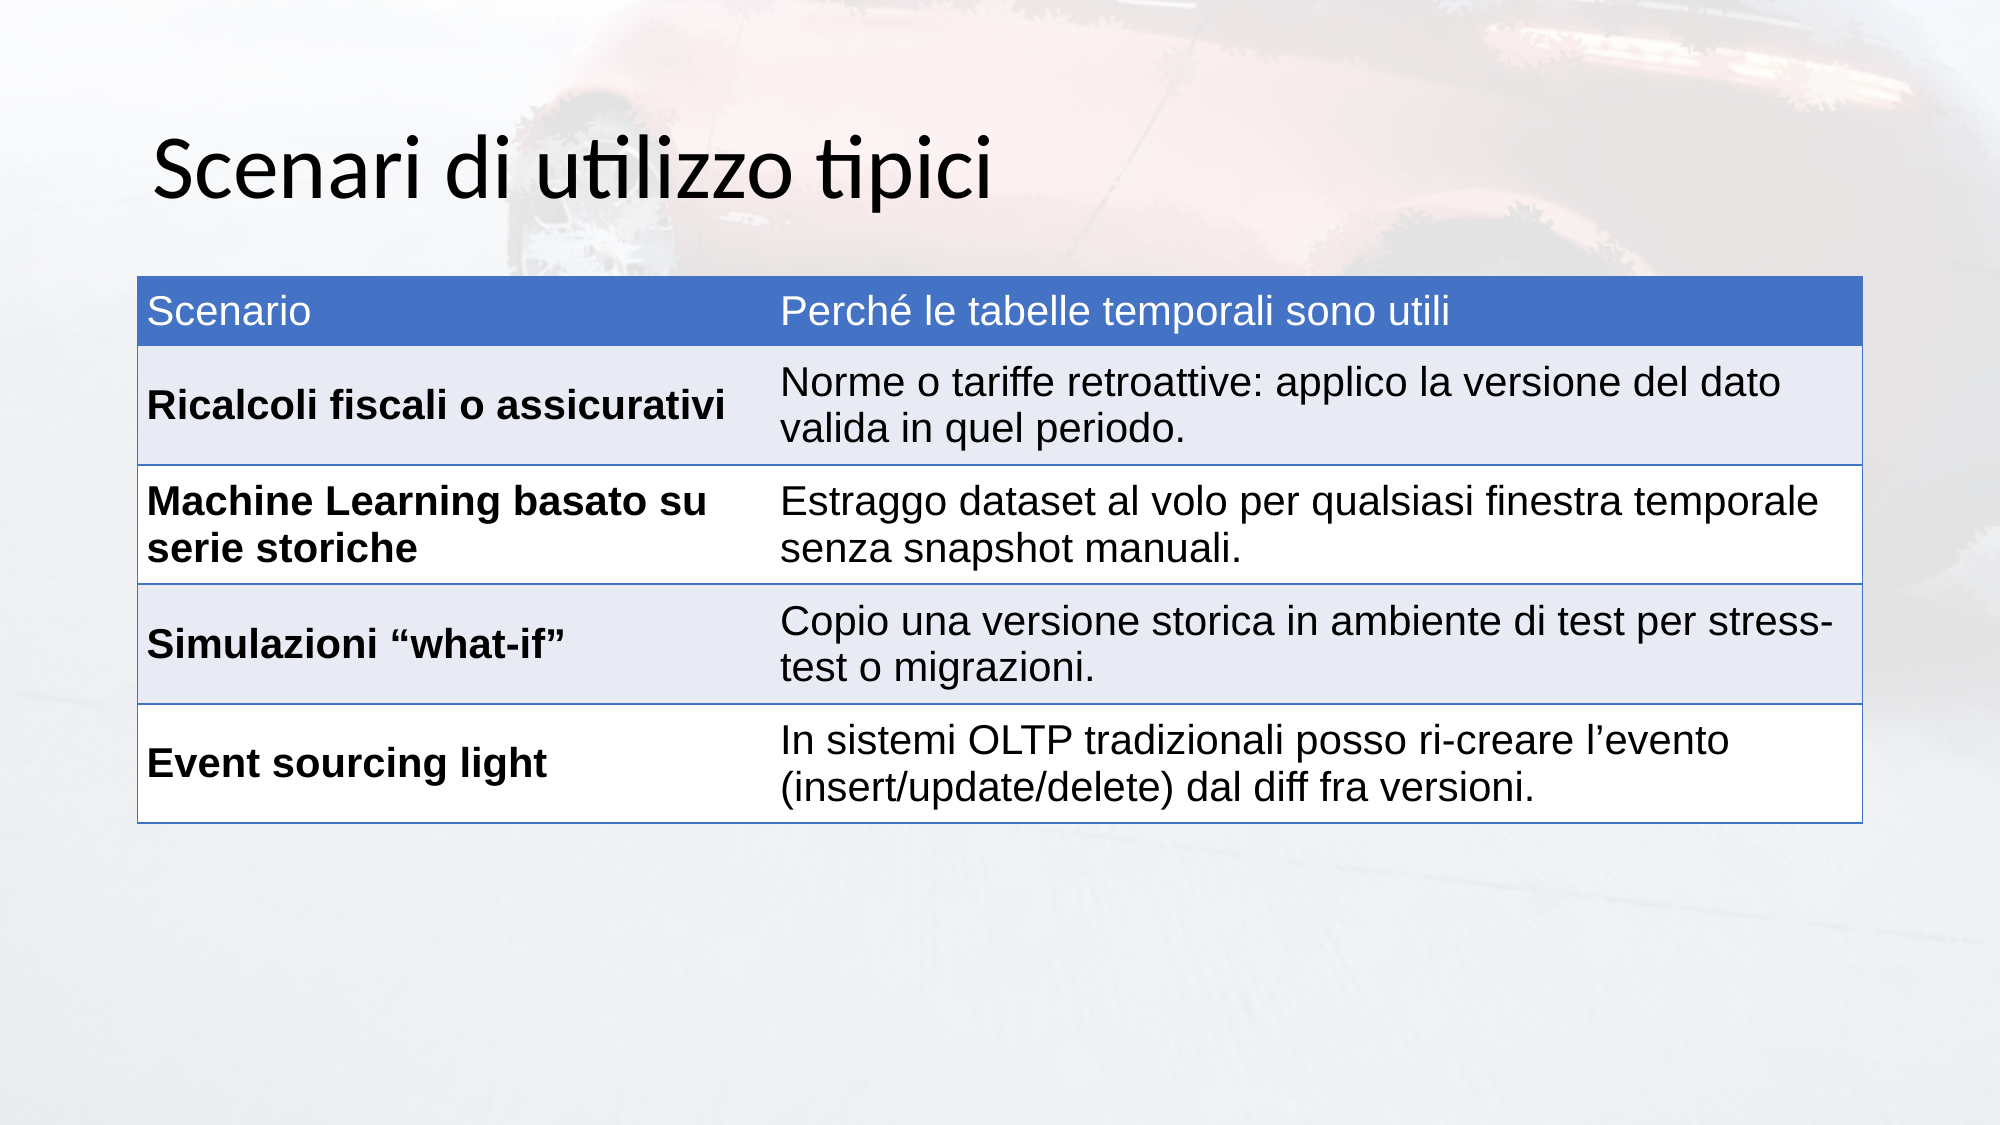

# Scenari di utilizzo tipici
| Scenario | Perché le tabelle temporali sono utili |
| --- | --- |
| Ricalcoli fiscali o assicurativi | Norme o tariffe retroattive: applico la versione del dato valida in quel periodo. |
| Machine Learning basato su serie storiche | Estraggo dataset al volo per qualsiasi finestra temporale senza snapshot manuali. |
| Simulazioni “what-if” | Copio una versione storica in ambiente di test per stress-test o migrazioni. |
| Event sourcing light | In sistemi OLTP tradizionali posso ri-creare l’evento (insert/update/delete) dal diff fra versioni. |